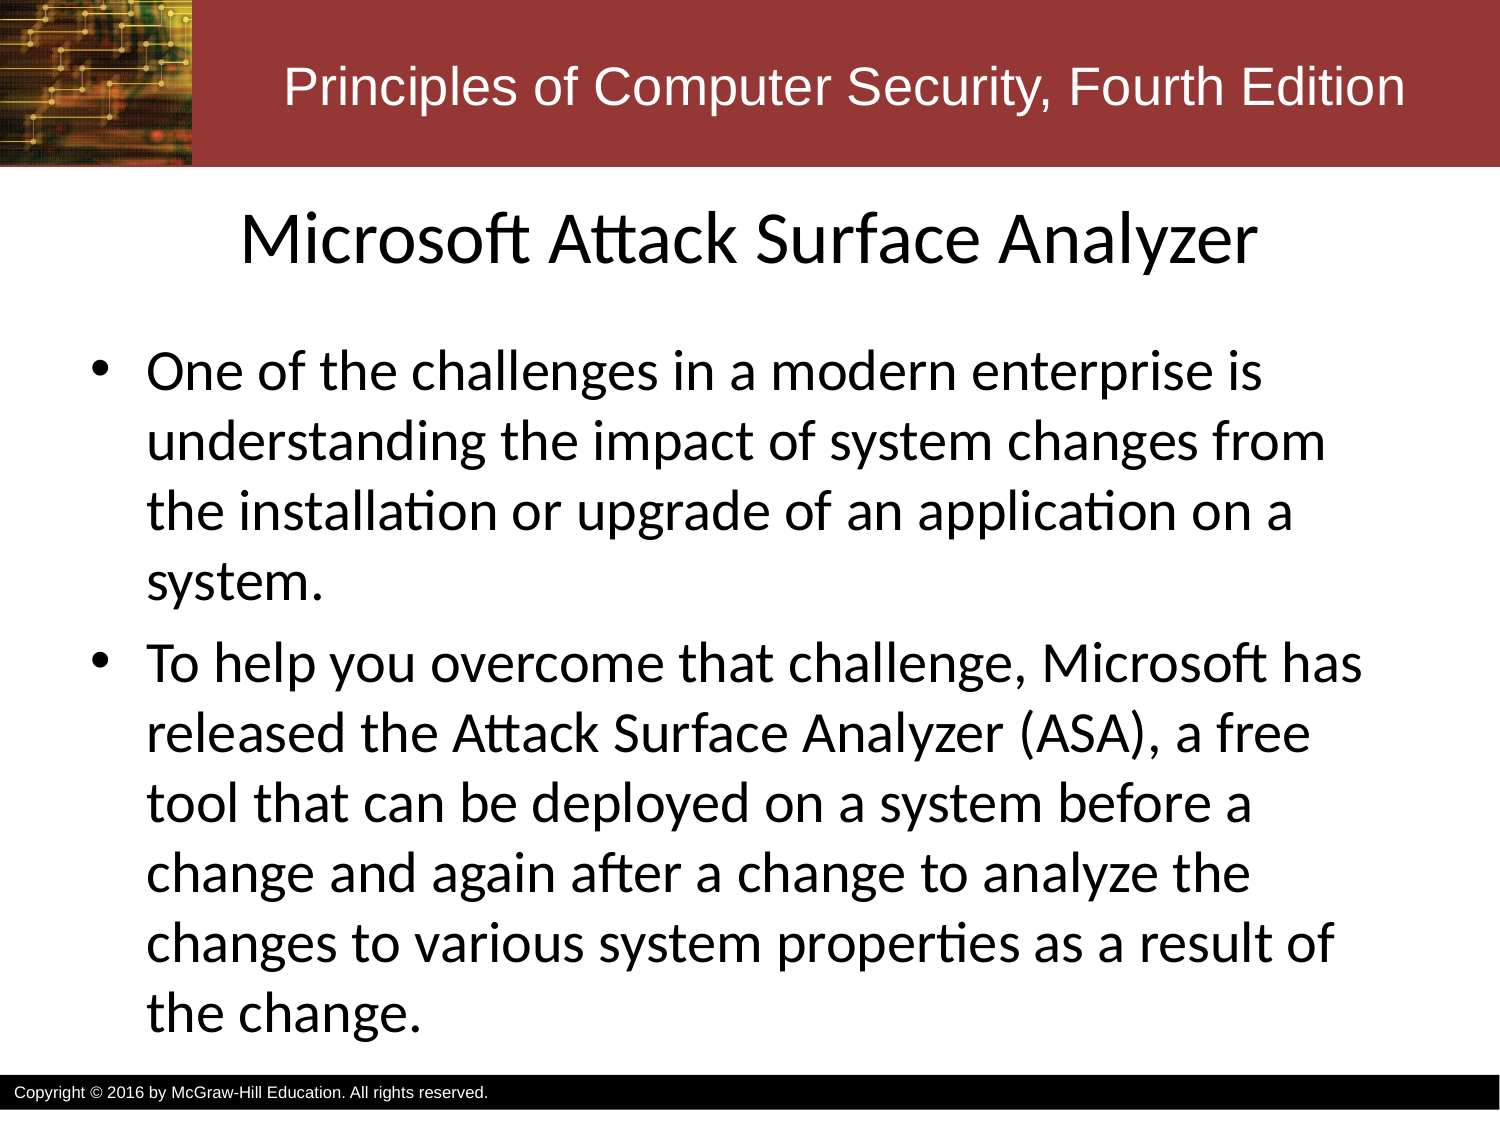

# Microsoft Attack Surface Analyzer
One of the challenges in a modern enterprise is understanding the impact of system changes from the installation or upgrade of an application on a system.
To help you overcome that challenge, Microsoft has released the Attack Surface Analyzer (ASA), a free tool that can be deployed on a system before a change and again after a change to analyze the changes to various system properties as a result of the change.